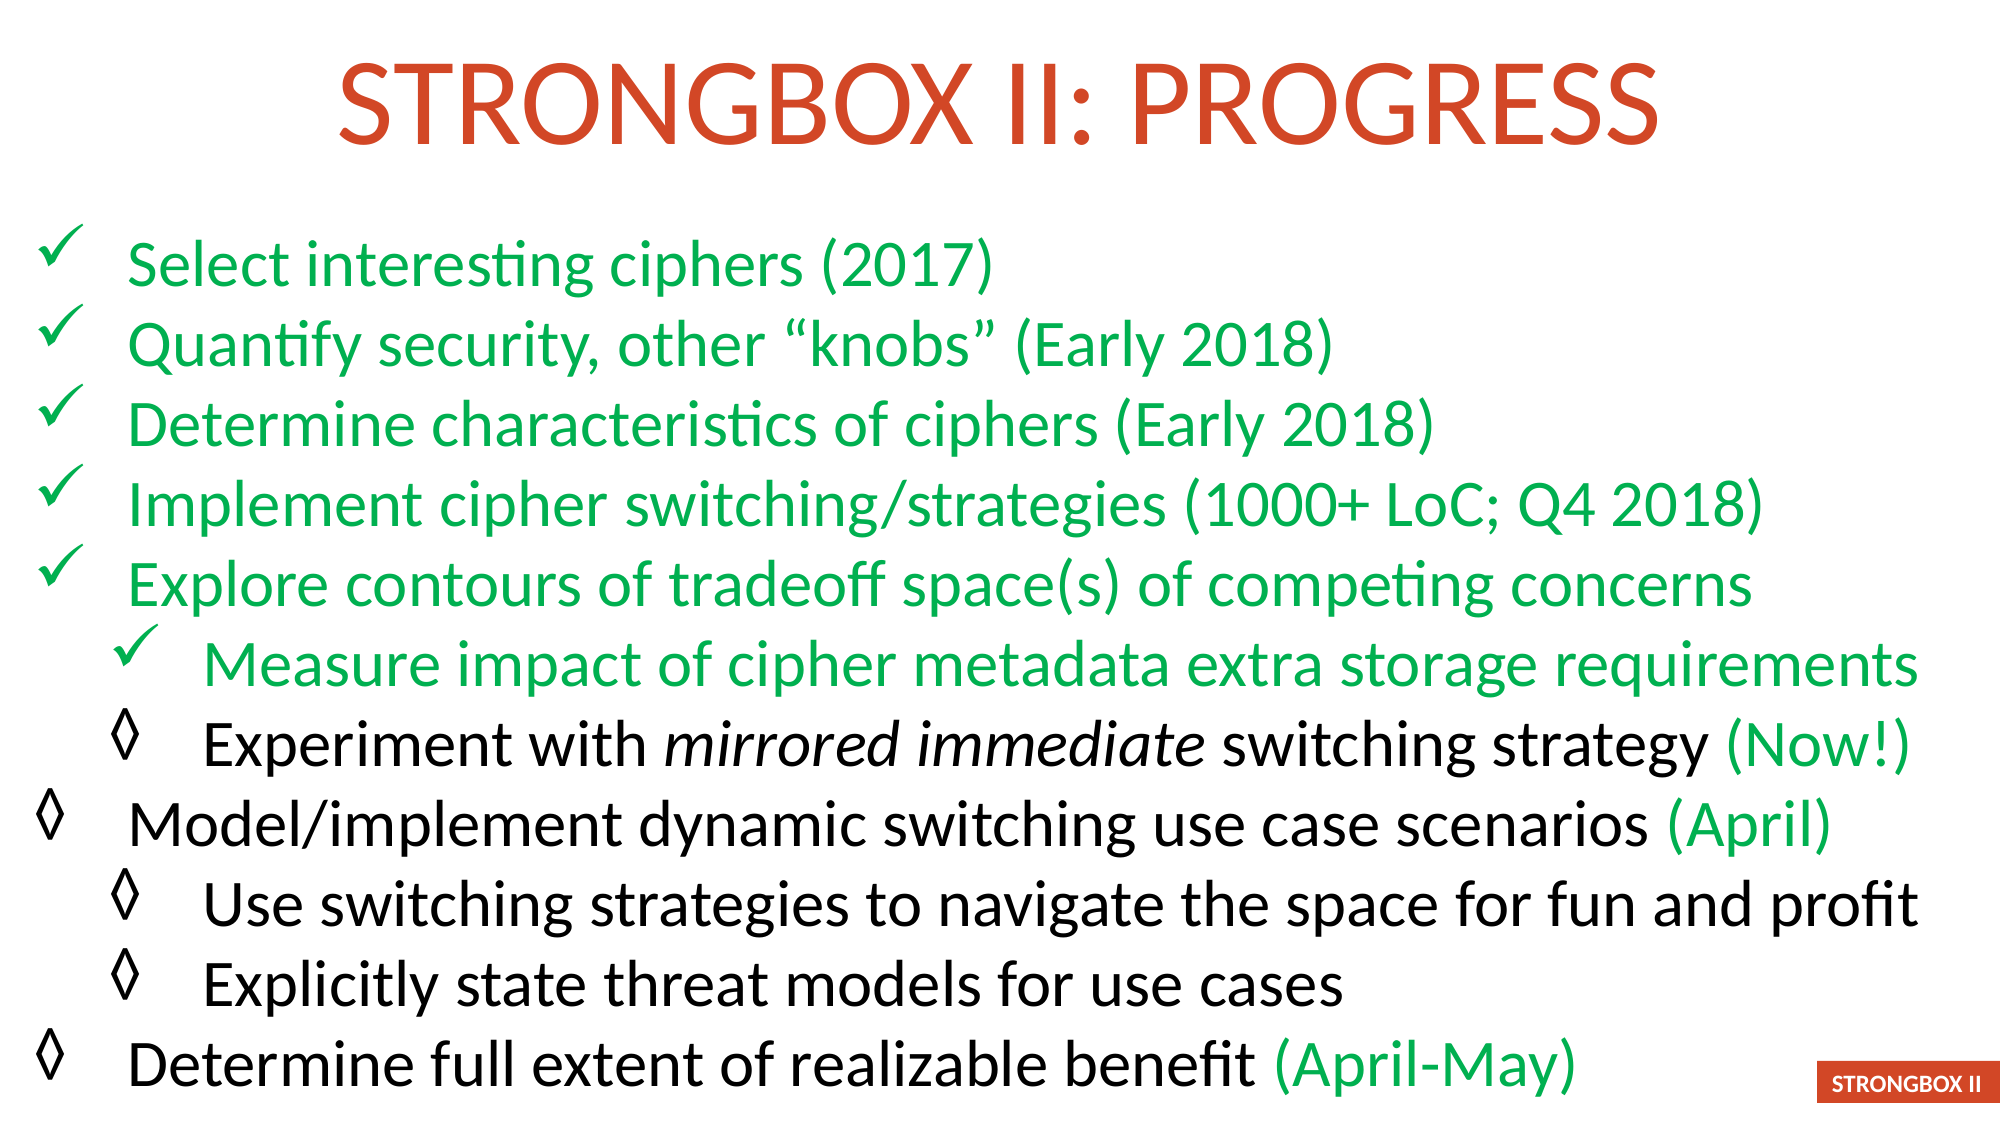

Strongbox II: Progress
Select interesting ciphers (2017)
Quantify security, other “knobs” (Early 2018)
Determine characteristics of ciphers (Early 2018)
Implement cipher switching/strategies (1000+ LoC; Q4 2018)
Explore contours of tradeoff space(s) of competing concerns
Measure impact of cipher metadata extra storage requirements
Experiment with mirrored immediate switching strategy (Now!)
Model/implement dynamic switching use case scenarios (April)
Use switching strategies to navigate the space for fun and profit
Explicitly state threat models for use cases
Determine full extent of realizable benefit (April-May)
STRONGBOX II
93